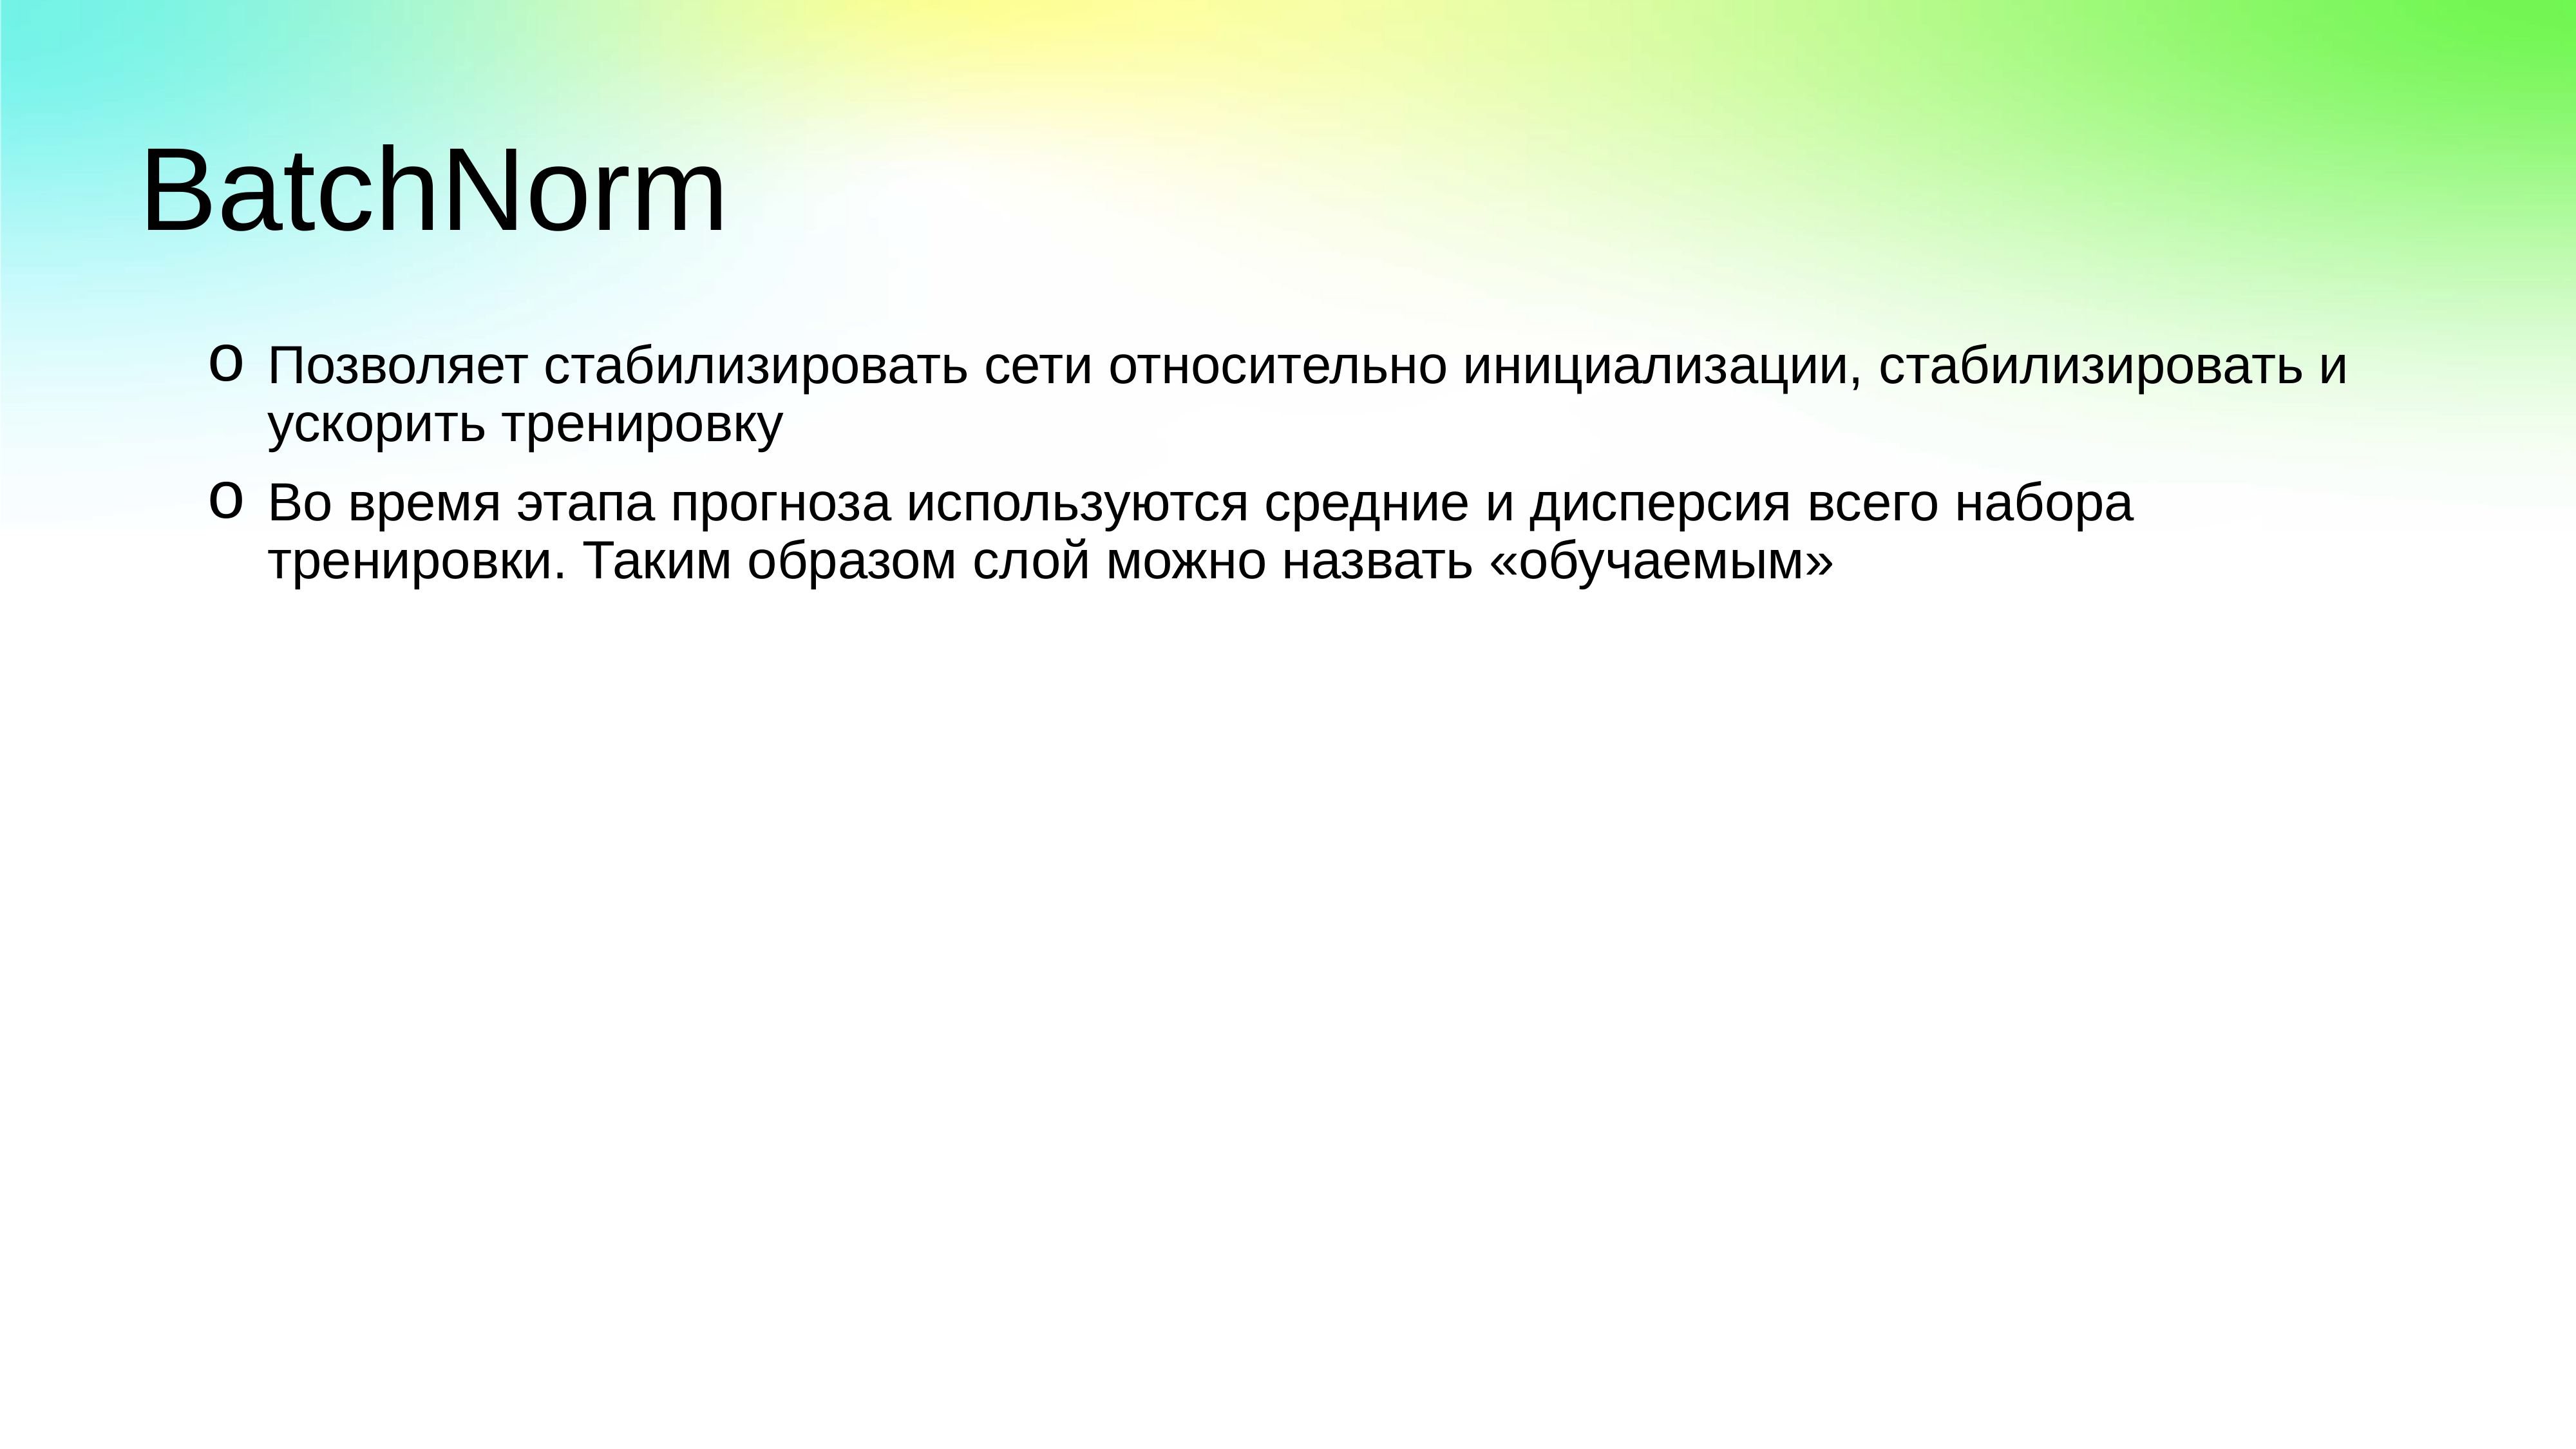

# BatchNorm
Позволяет стабилизировать сети относительно инициализации, стабилизировать и ускорить тренировку
Во время этапа прогноза используются средние и дисперсия всего набора тренировки. Таким образом слой можно назвать «обучаемым»